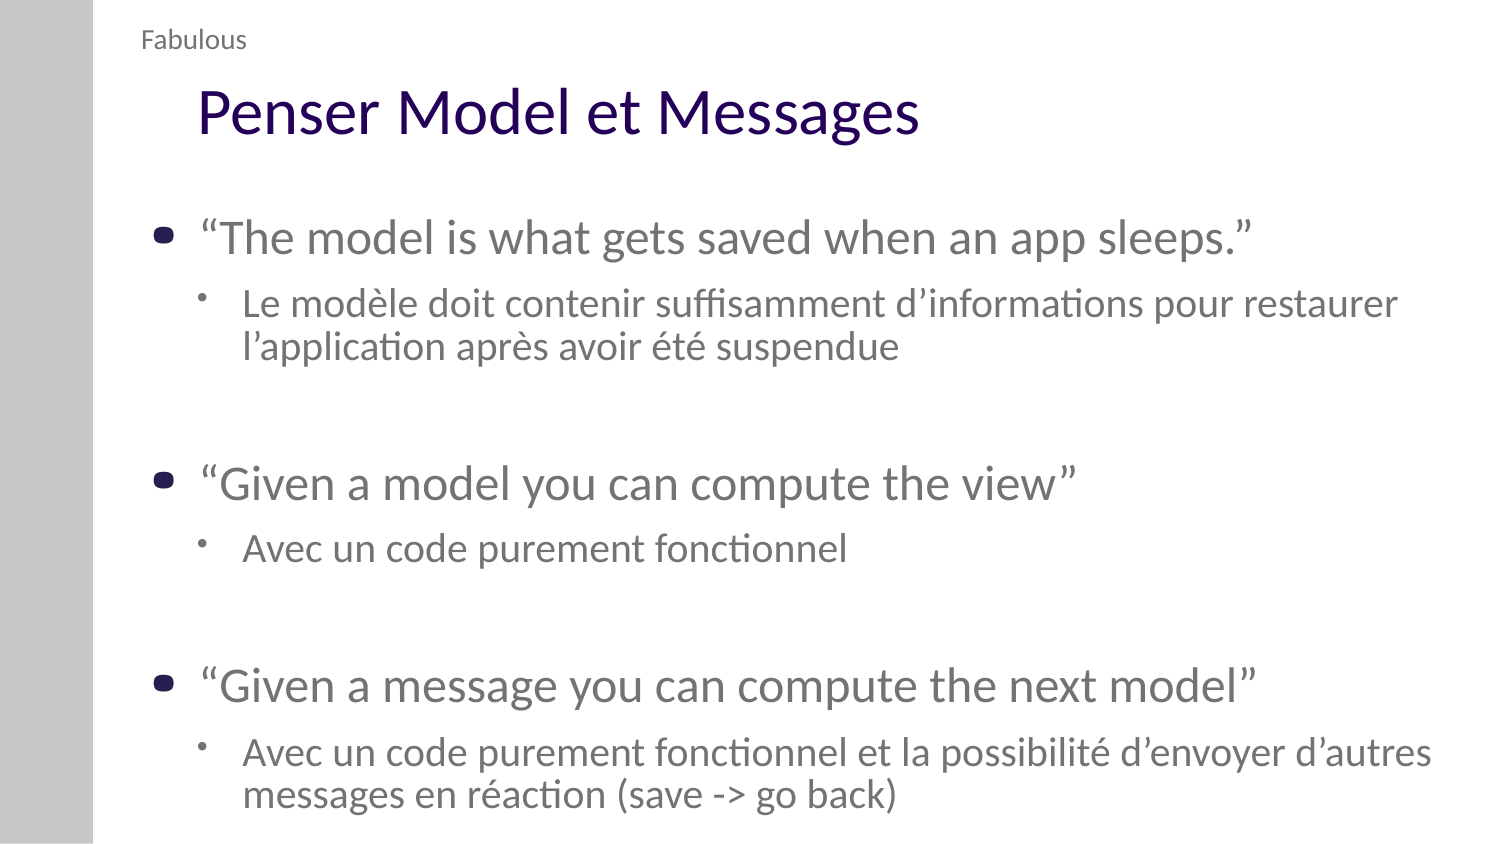

Fabulous
# Penser Model et Messages
“The model is what gets saved when an app sleeps.”
Le modèle doit contenir suffisamment d’informations pour restaurer l’application après avoir été suspendue

“Given a model you can compute the view”
Avec un code purement fonctionnel

“Given a message you can compute the next model”
Avec un code purement fonctionnel et la possibilité d’envoyer d’autres messages en réaction (save -> go back)